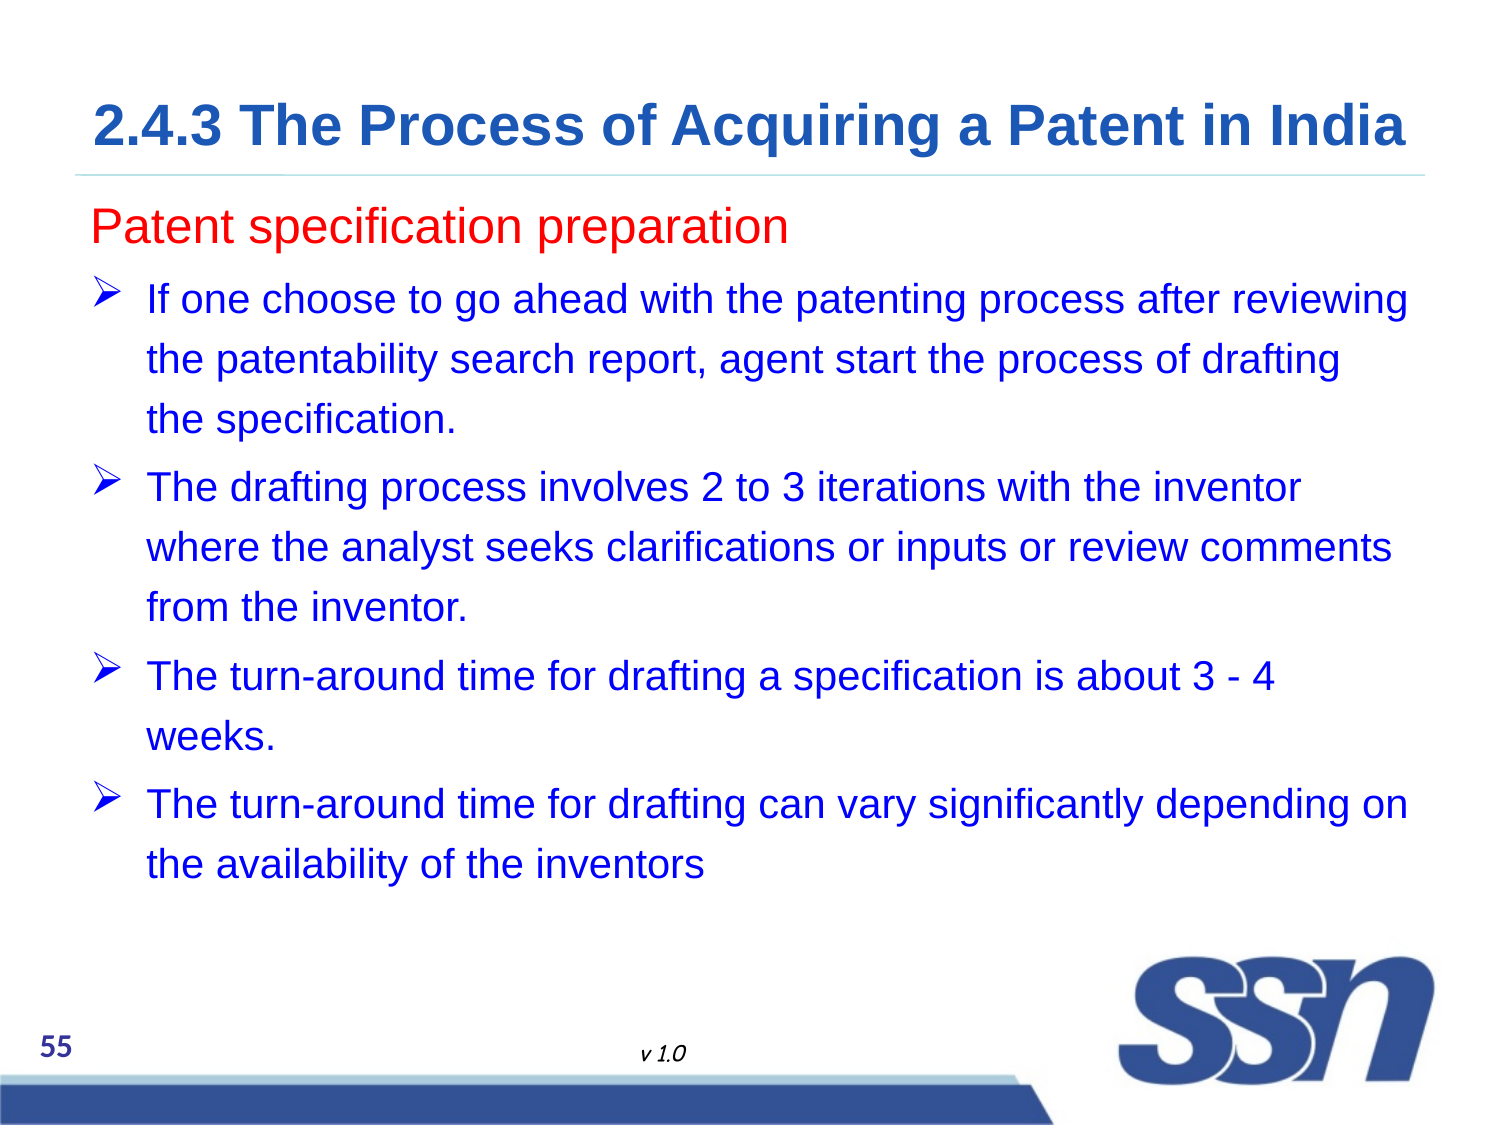

# 2.4.3 The Process of Acquiring a Patent in India
Patent specification preparation
If one choose to go ahead with the patenting process after reviewing the patentability search report, agent start the process of drafting the specification.
The drafting process involves 2 to 3 iterations with the inventor where the analyst seeks clarifications or inputs or review comments from the inventor.
The turn-around time for drafting a specification is about 3 - 4 weeks.
The turn-around time for drafting can vary significantly depending on the availability of the inventors